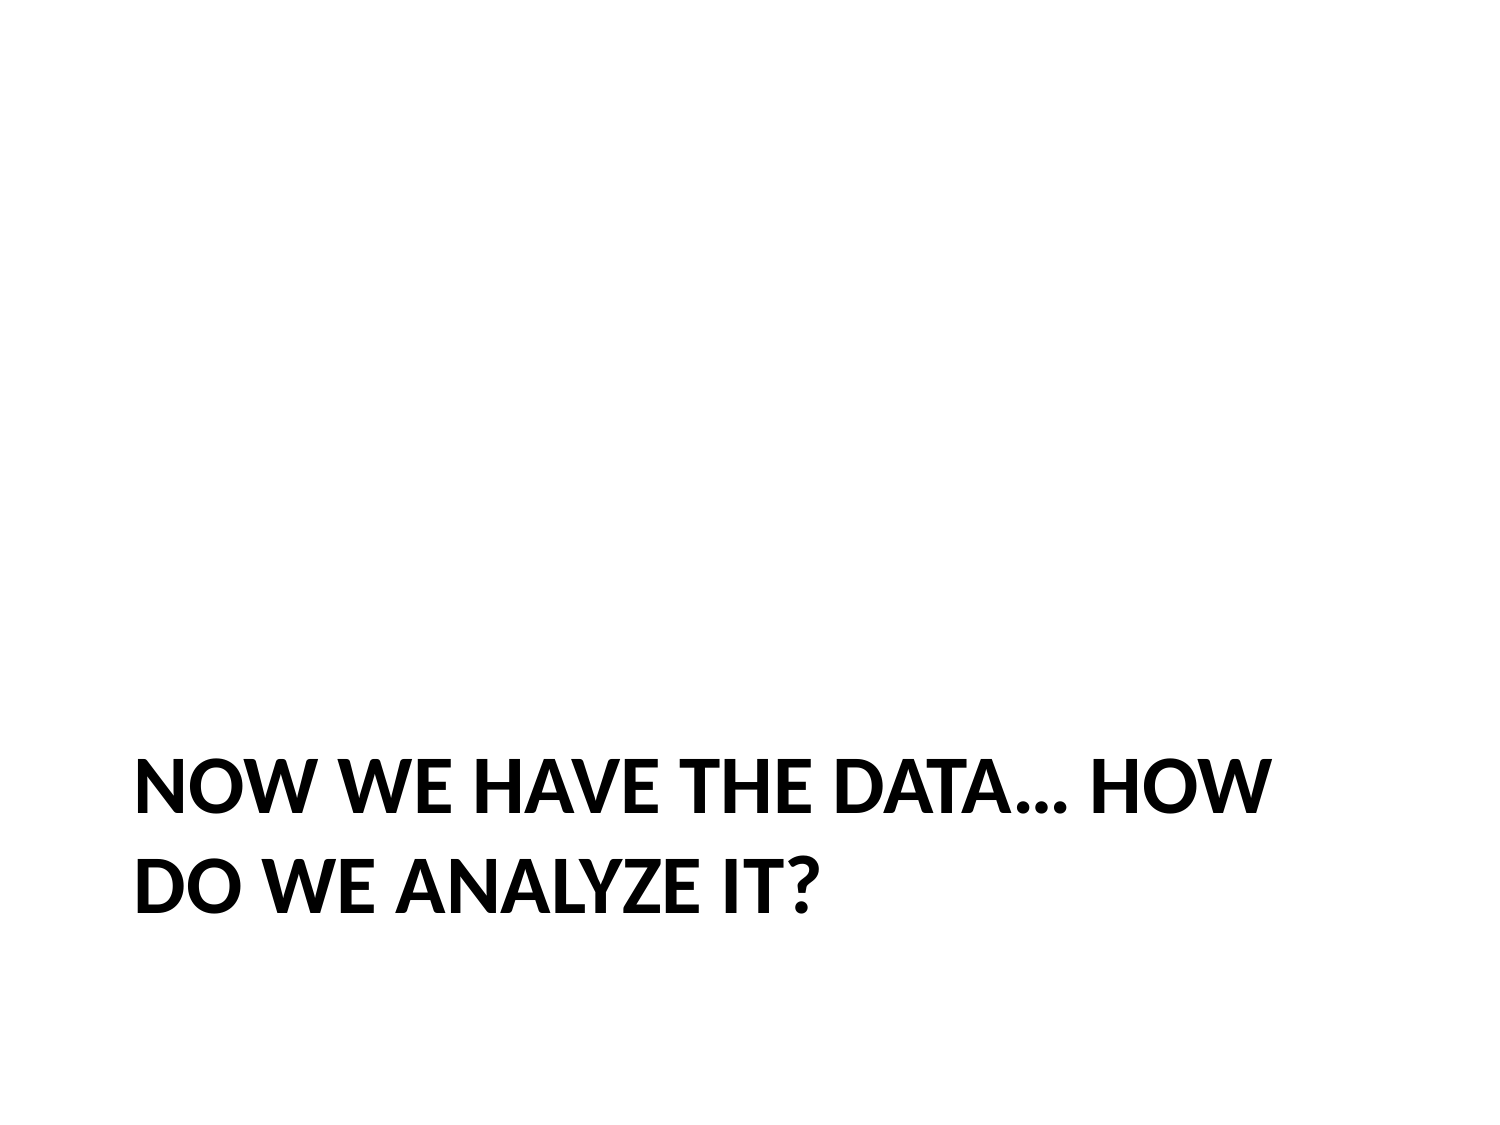

# Now we have the data… how do we analyze it?